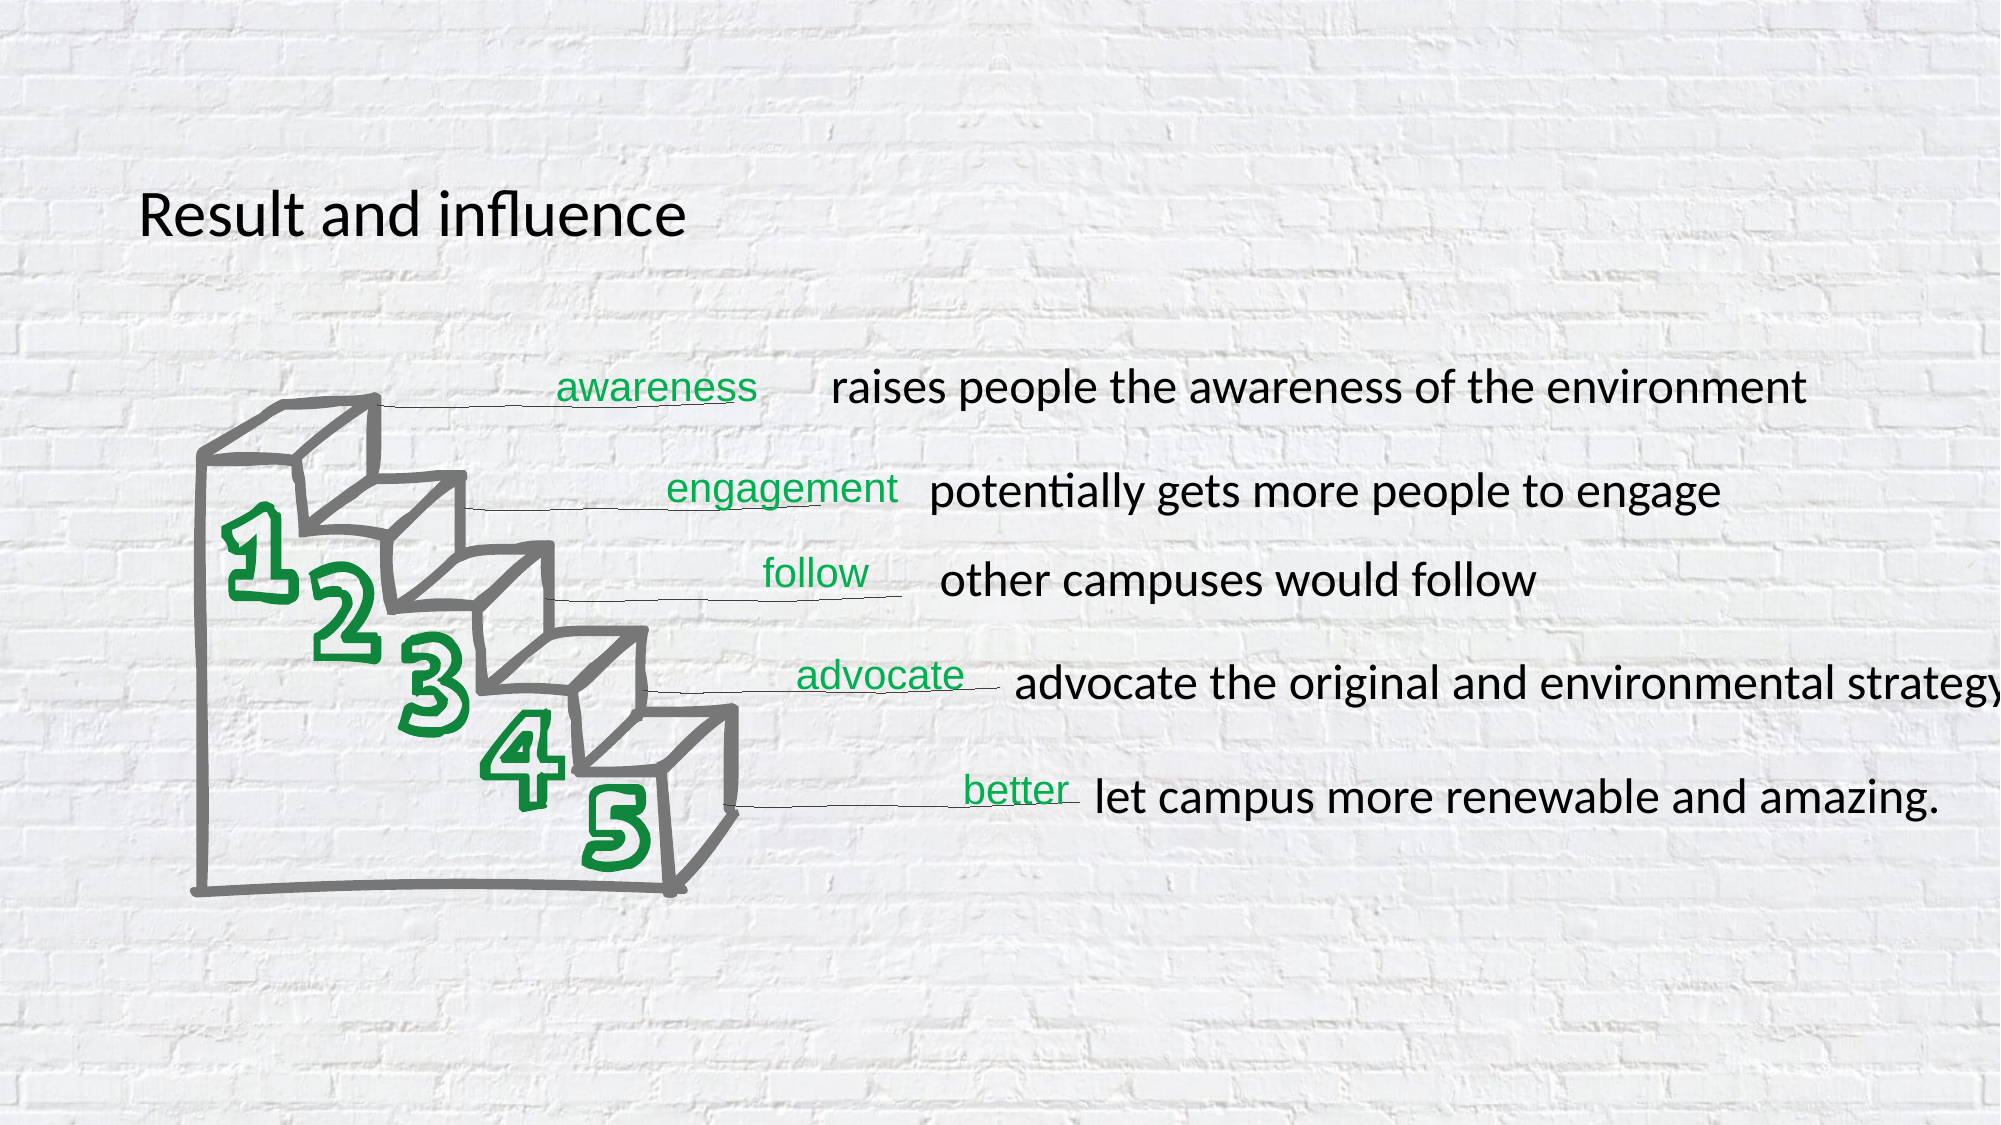

Result and influence

raises people the awareness of the environment
awareness

potentially gets more people to engage
engagement

other campuses would follow
follow

advocate
advocate the original and environmental strategy

better
let campus more renewable and amazing.